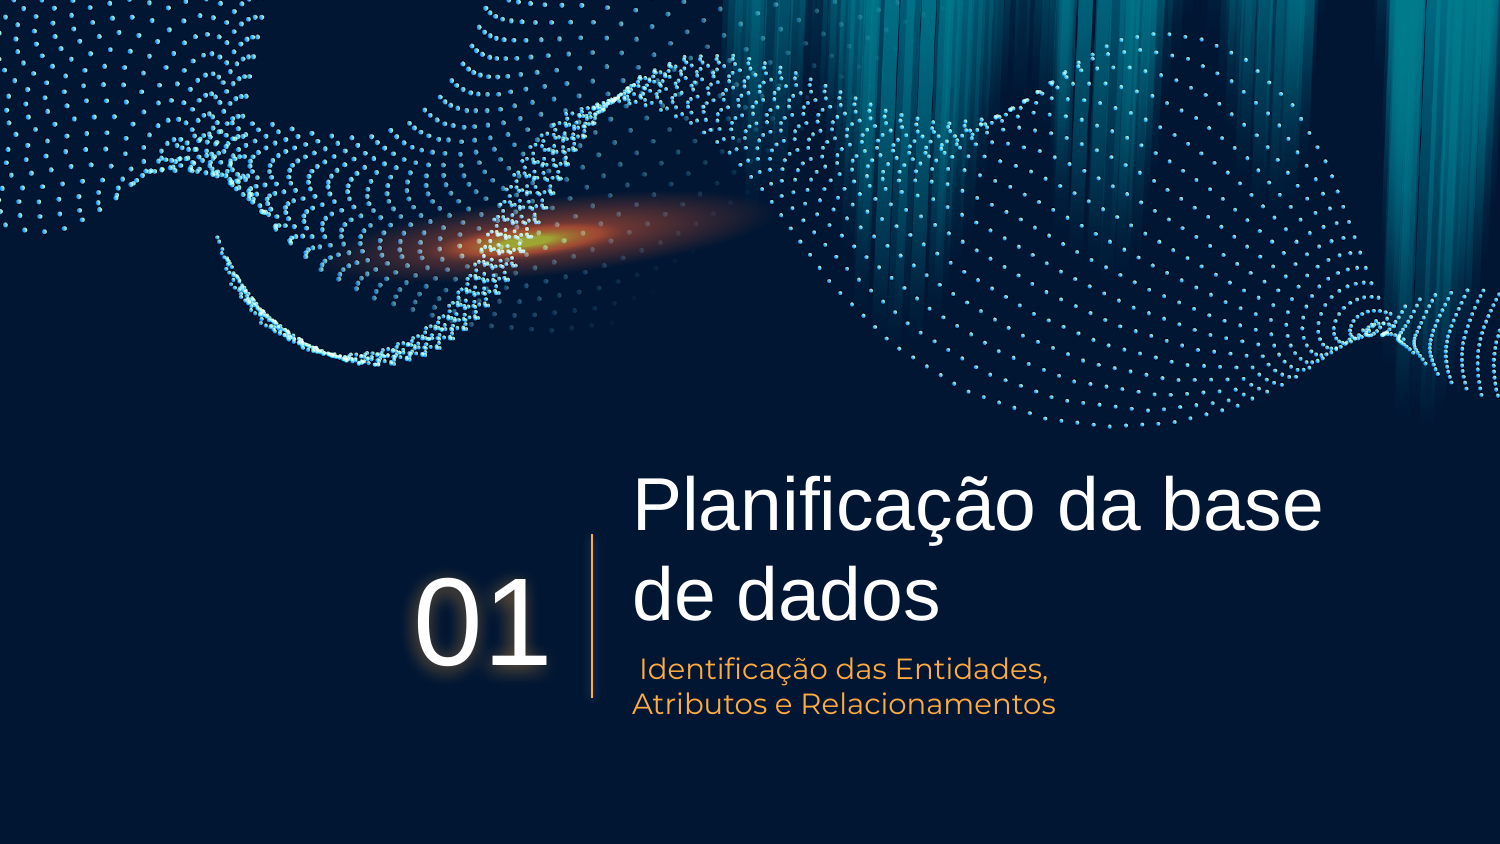

# Planificação da base de dados
01
Identificação das Entidades, Atributos e Relacionamentos